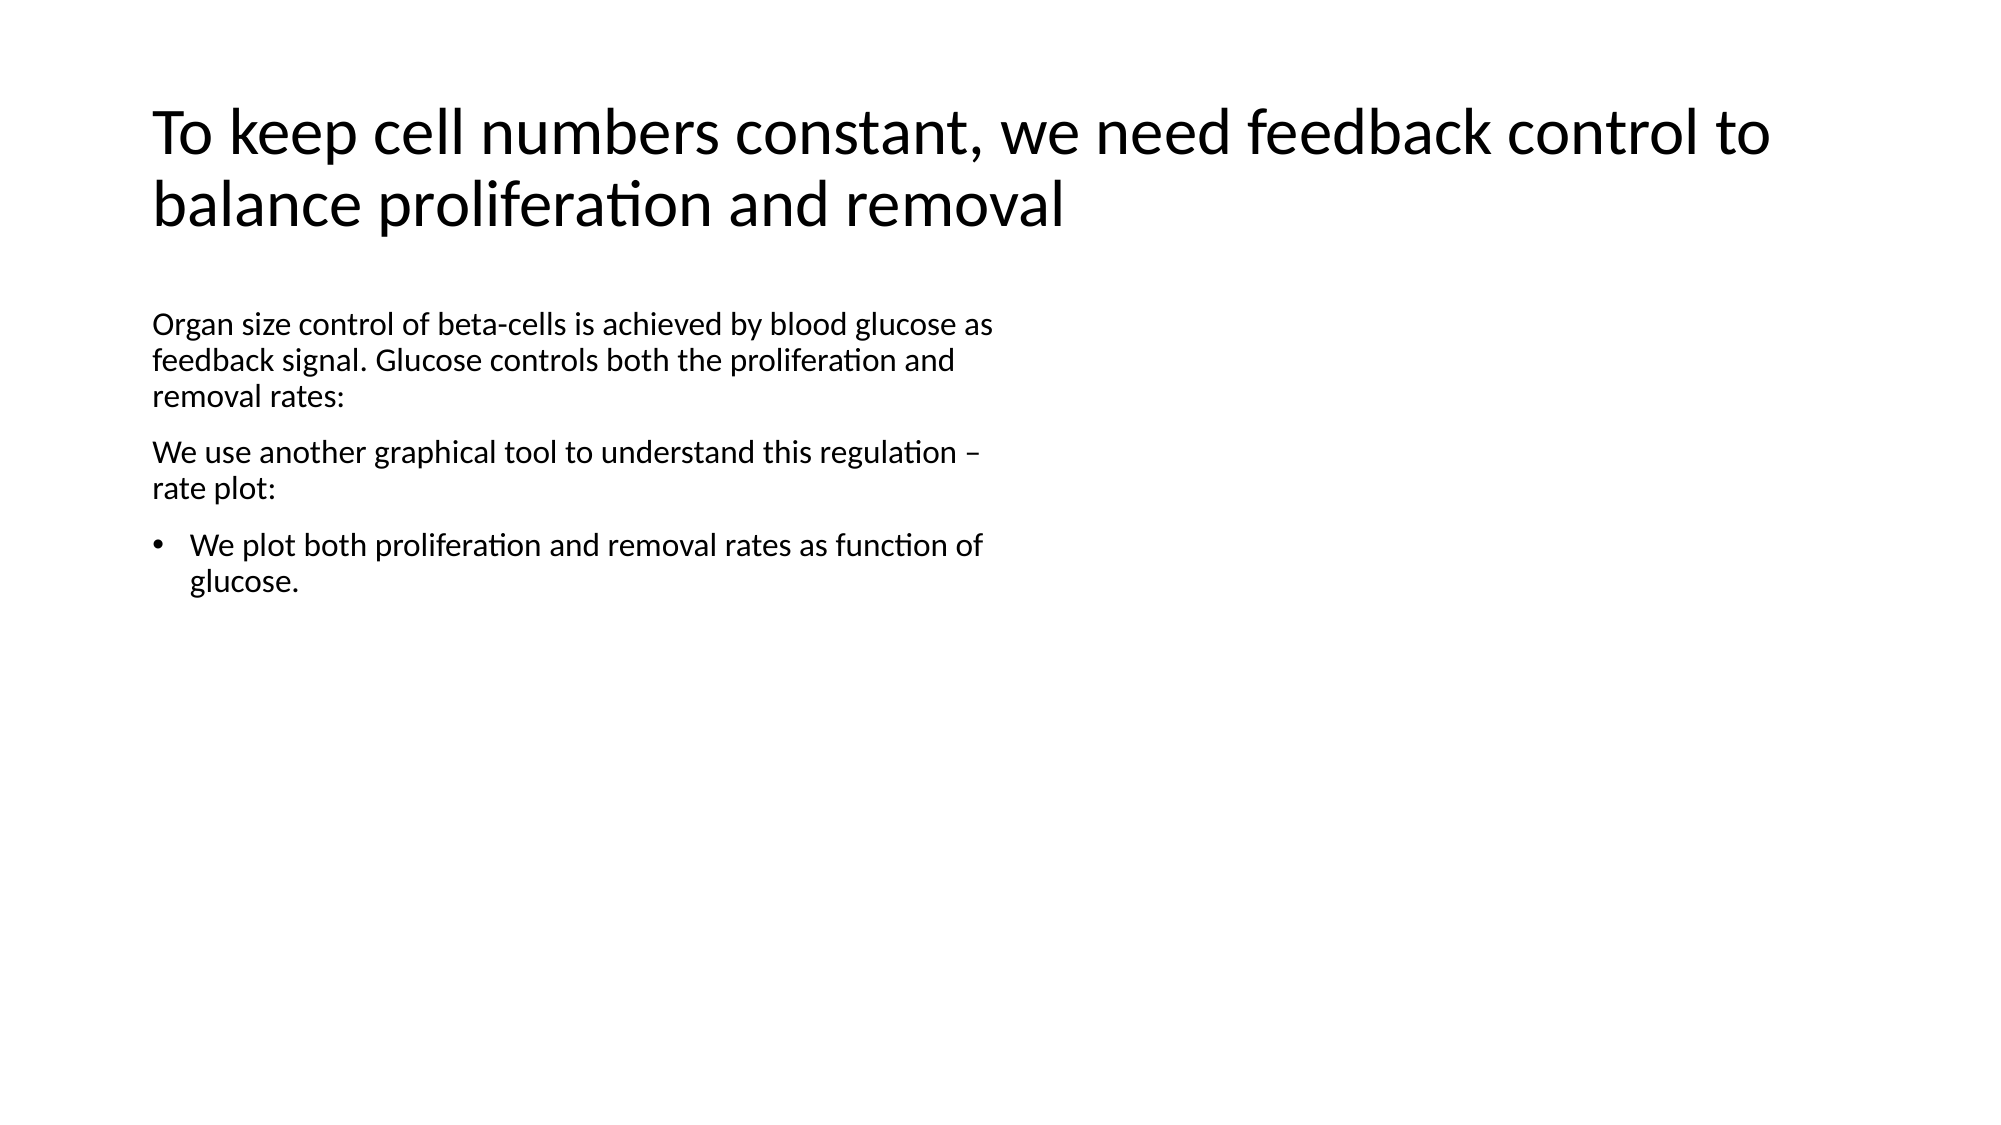

# To keep cell numbers constant, we need feedback control to balance proliferation and removal
Organ size control of beta-cells is achieved by blood glucose as feedback signal. Glucose controls both the proliferation and removal rates:
We use another graphical tool to understand this regulation – rate plot:
We plot both proliferation and removal rates as function of glucose.